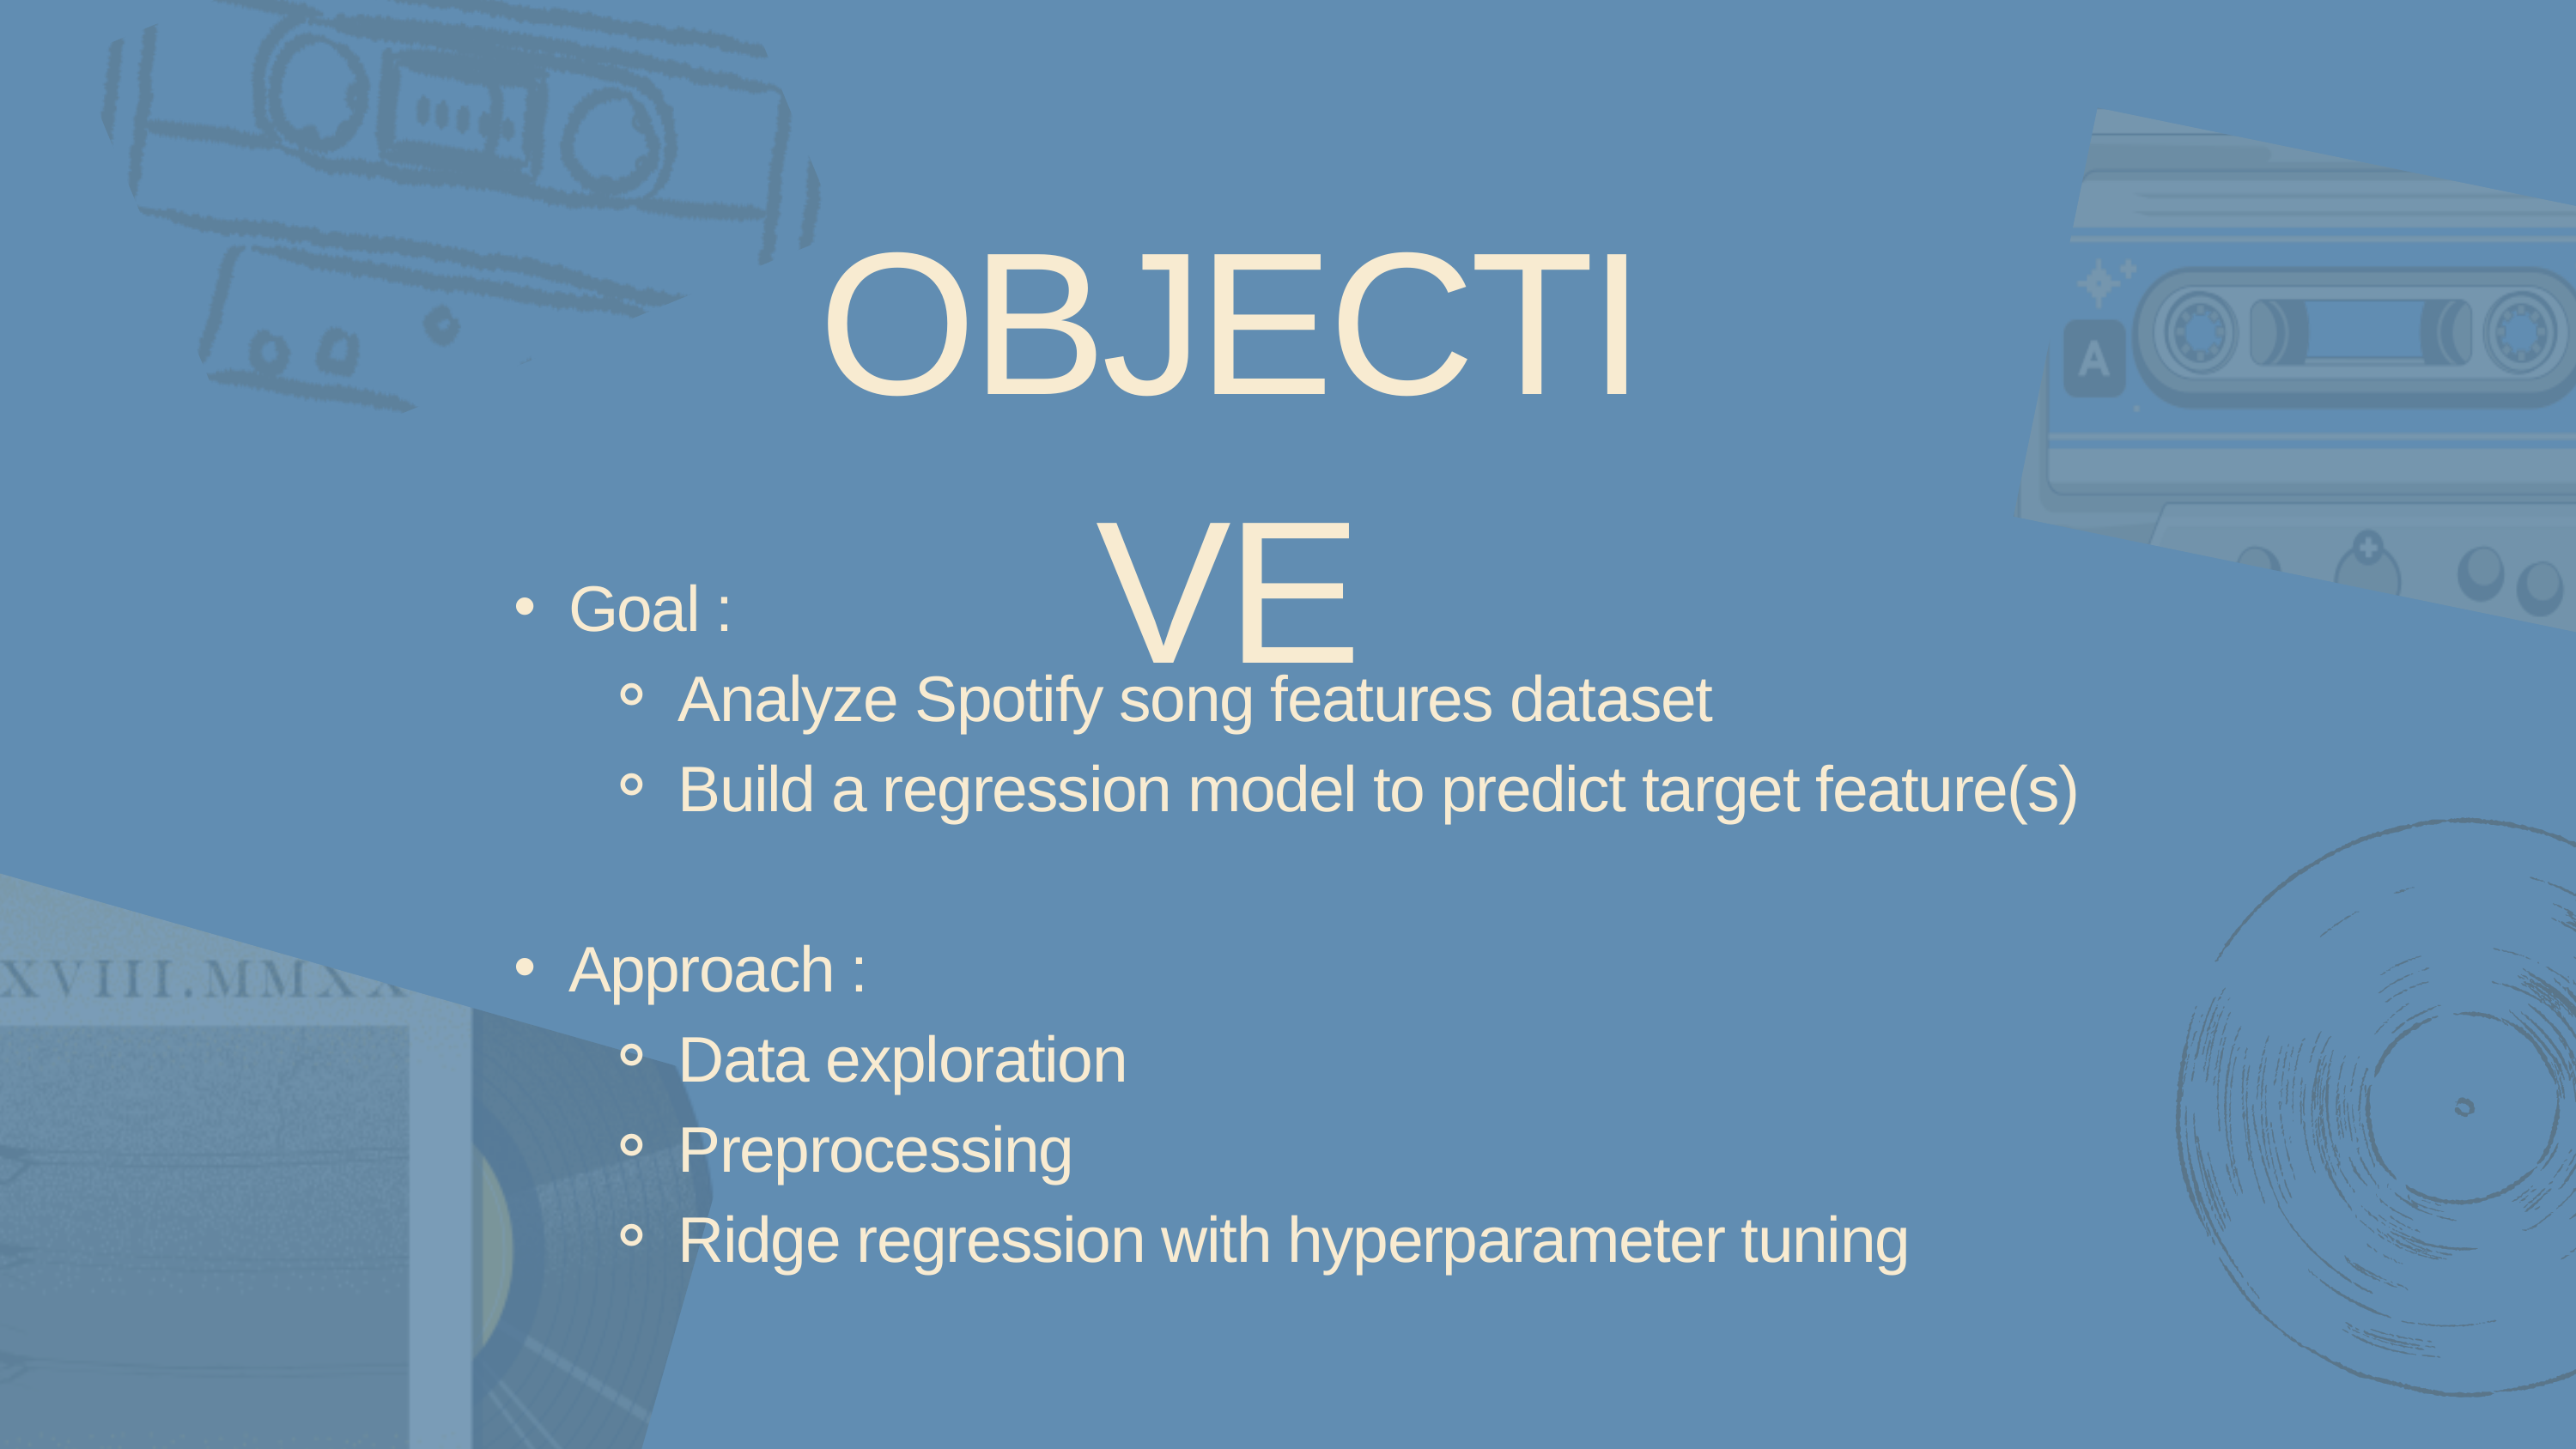

OBJECTIVE
Goal :
Analyze Spotify song features dataset
Build a regression model to predict target feature(s)

Approach :
Data exploration
Preprocessing
Ridge regression with hyperparameter tuning